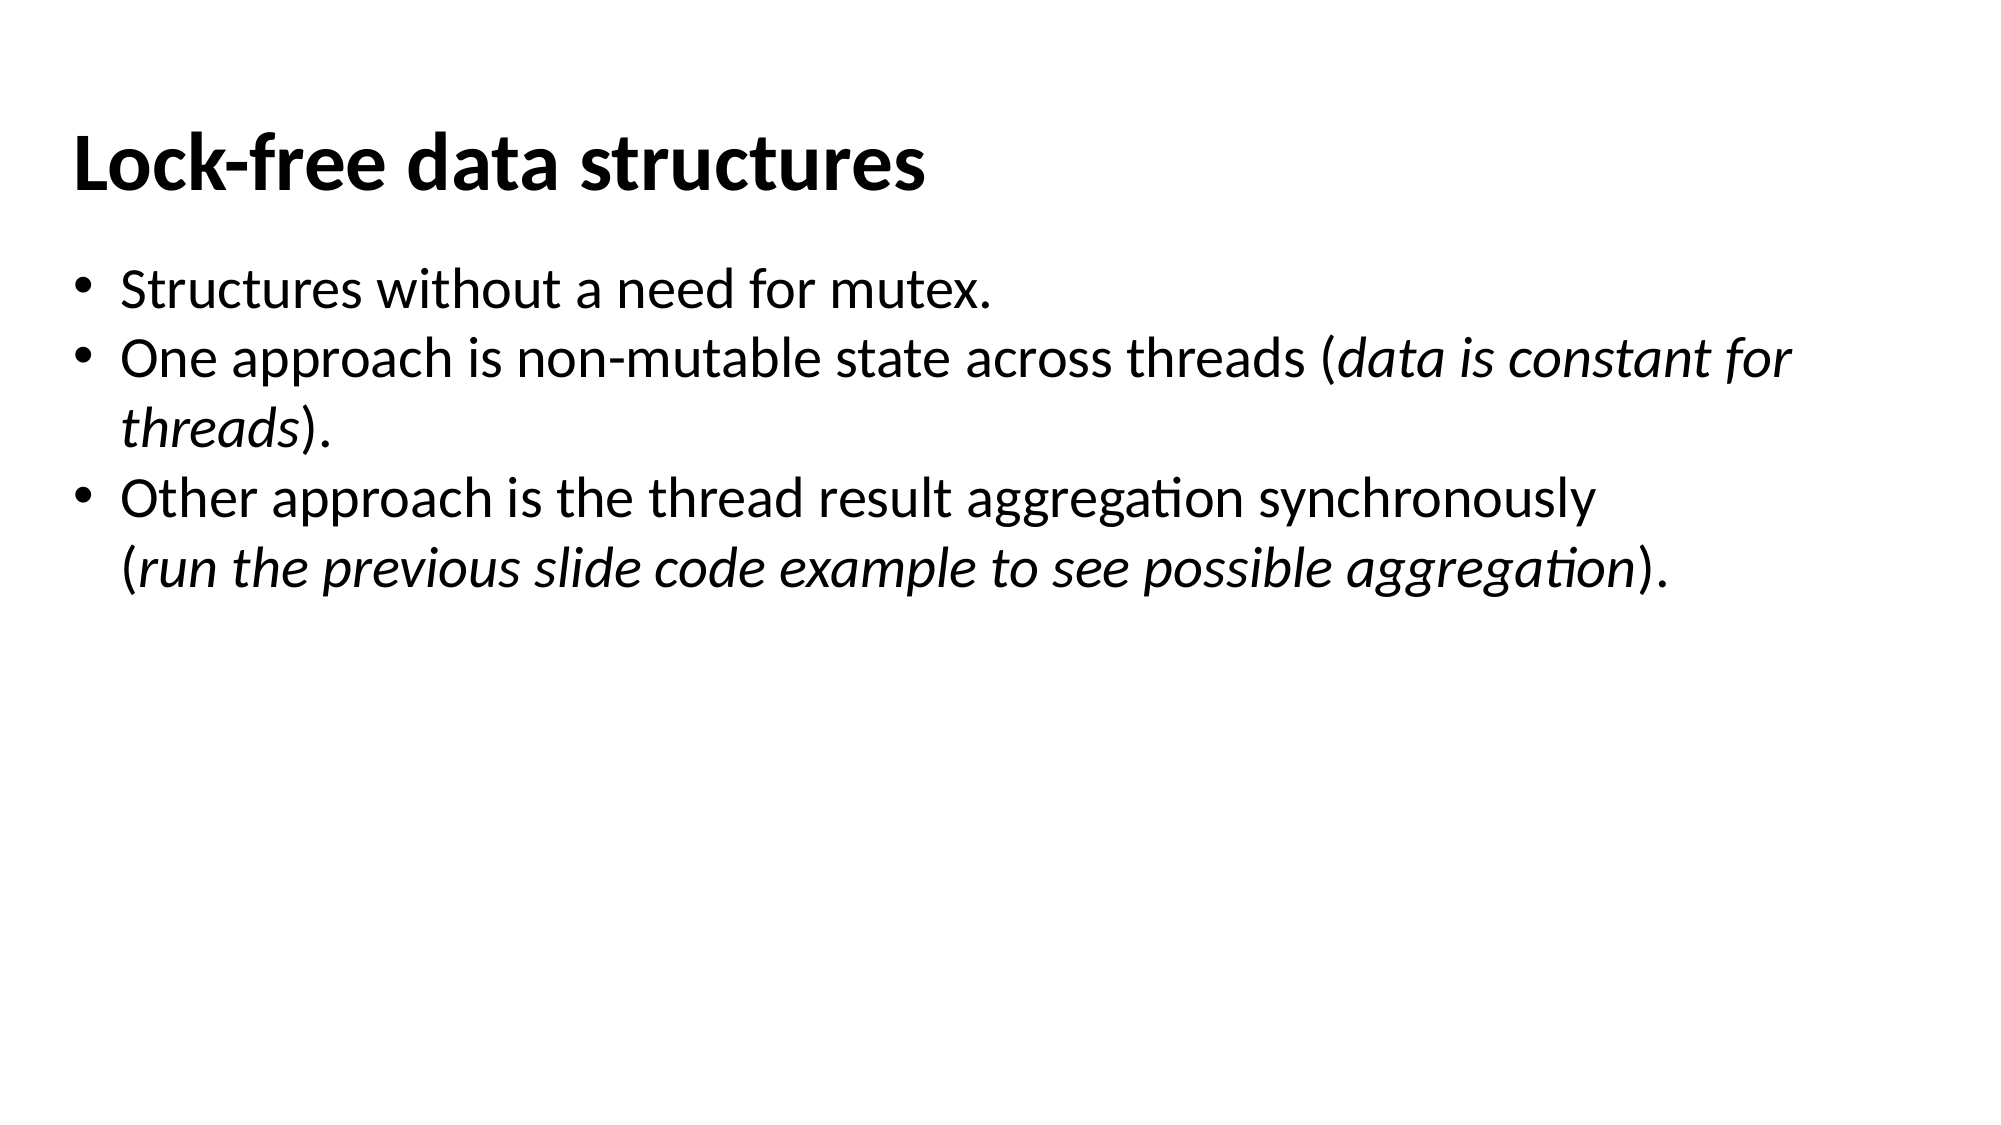

Lock-free data structures
Structures without a need for mutex.
One approach is non-mutable state across threads (data is constant for threads).
Other approach is the thread result aggregation synchronously
(run the previous slide code example to see possible aggregation).